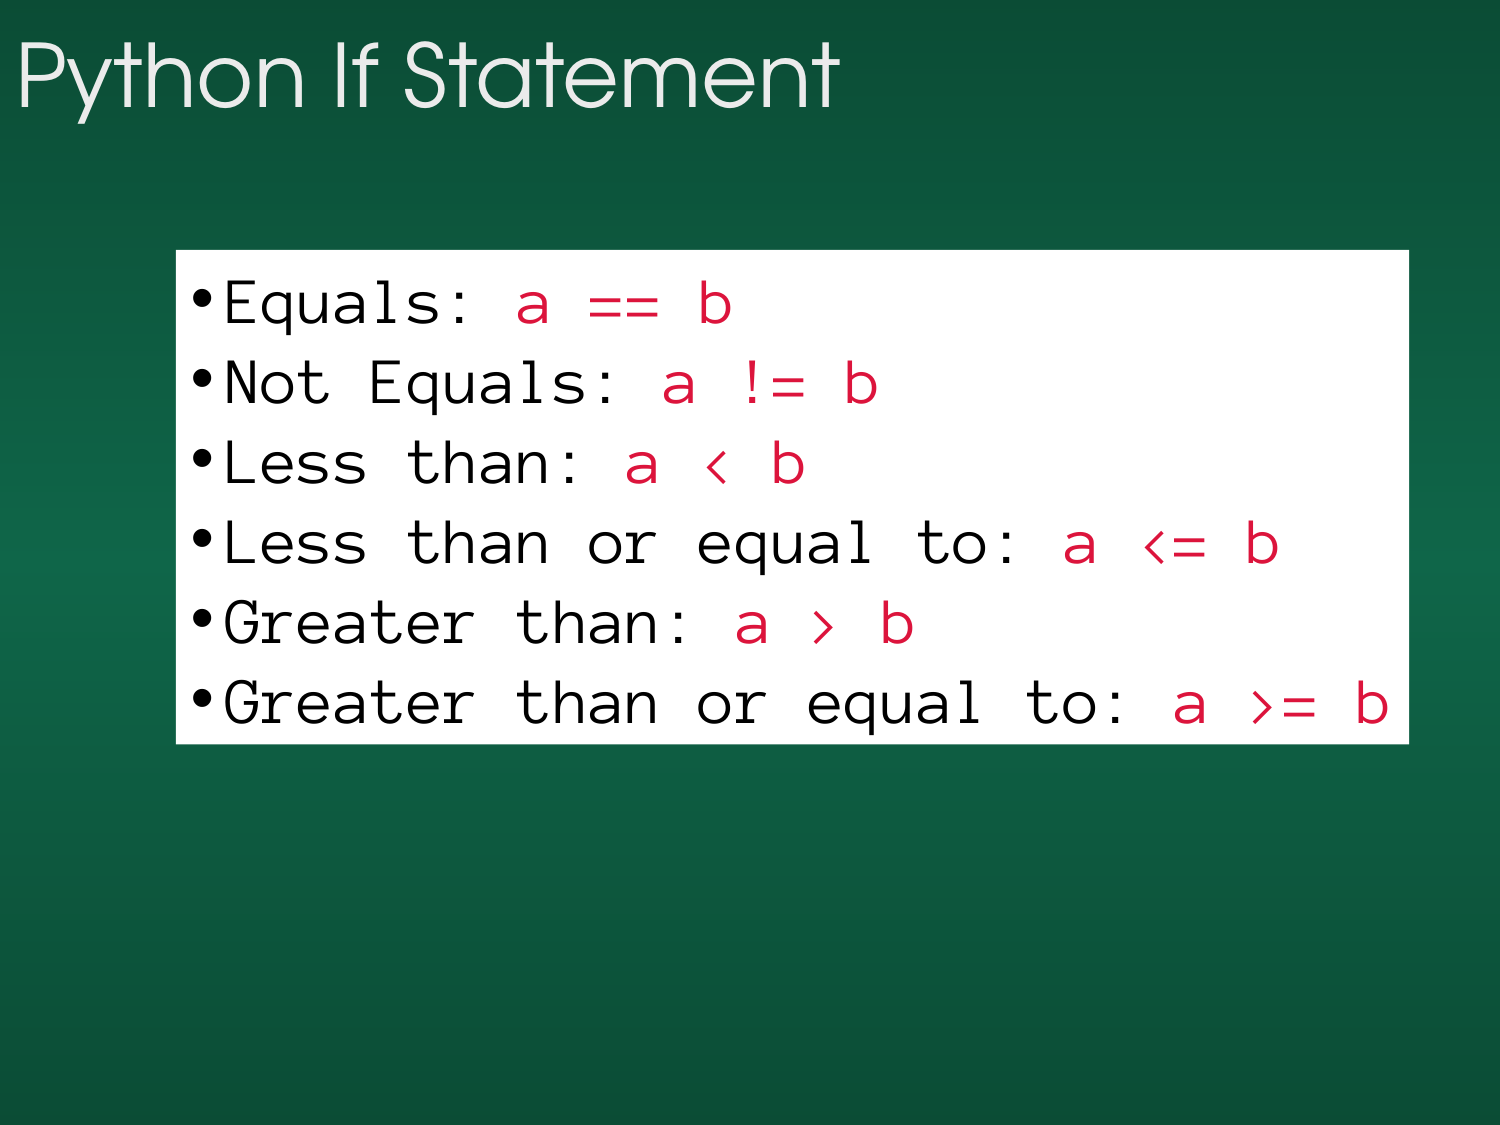

# Python If Statement
Equals: a == b
Not Equals: a != b
Less than: a < b
Less than or equal to: a <= b
Greater than: a > b
Greater than or equal to: a >= b